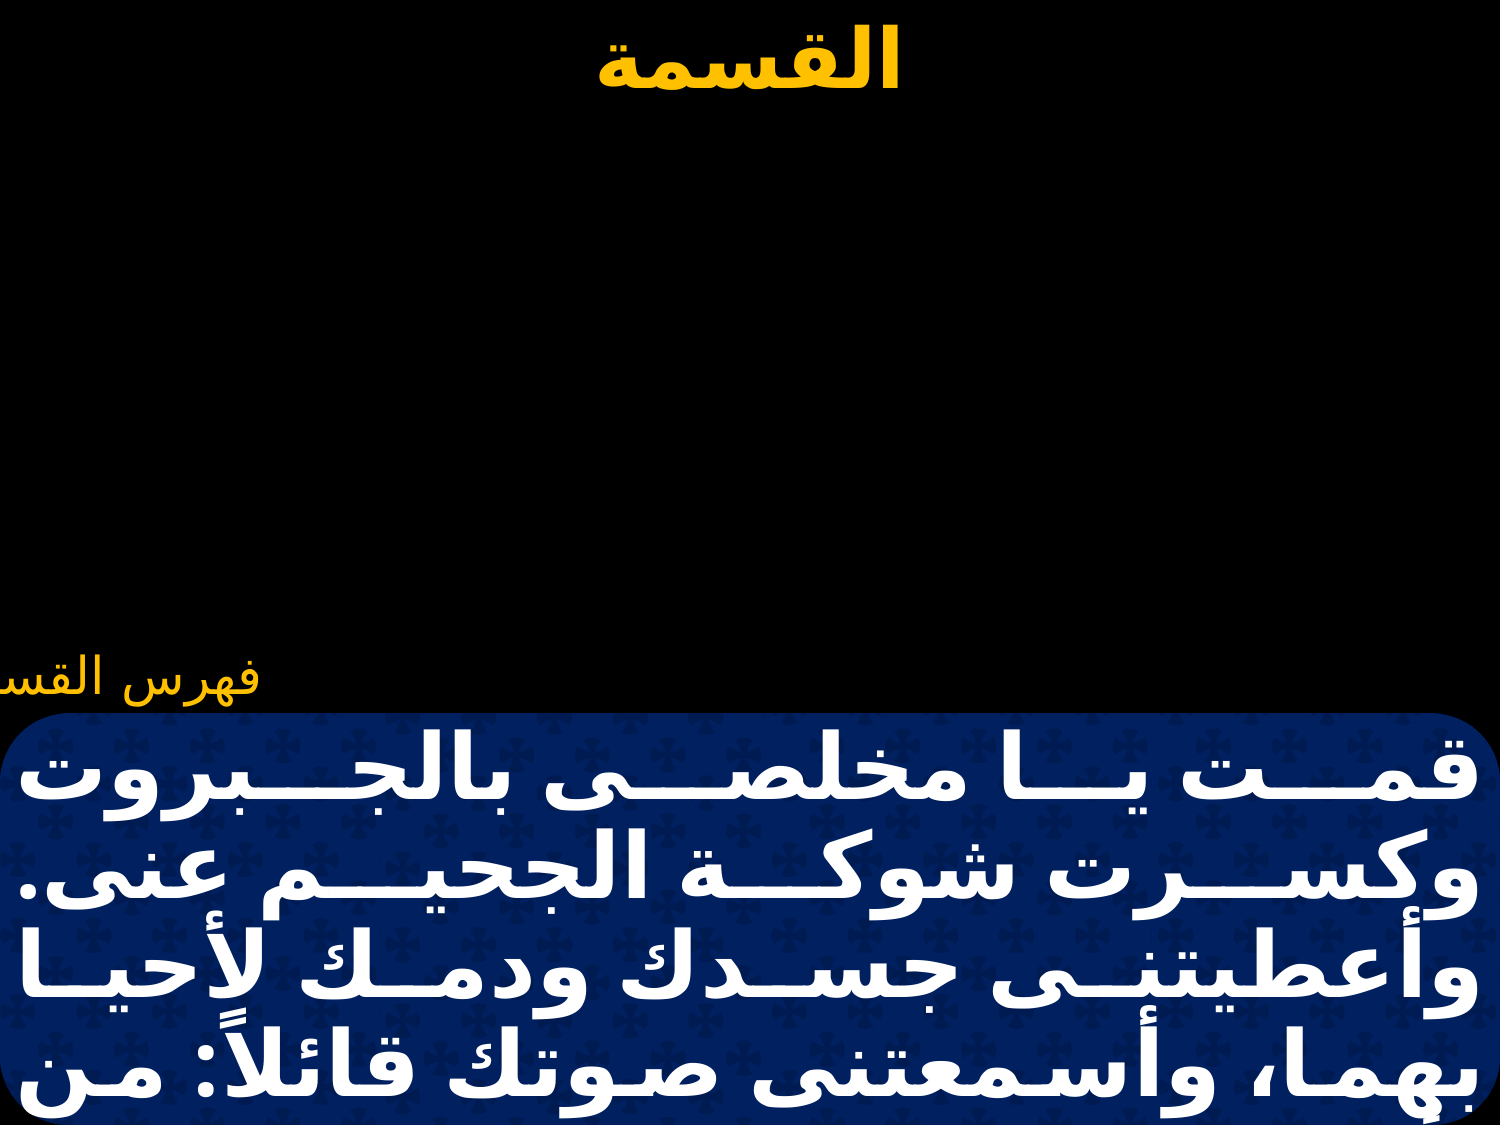

#
قمت يا مخلصى بالجبروت وكسرت شوكة الجحيم عنى. وأعطيتنى جسدك ودمك لأحيا بهما، وأسمعتنى صوتك قائلاً: من يأكل جسدى ويشرت دمى يثبت فىَّ وأنا فيه، لأن جسـدى مأكل حق